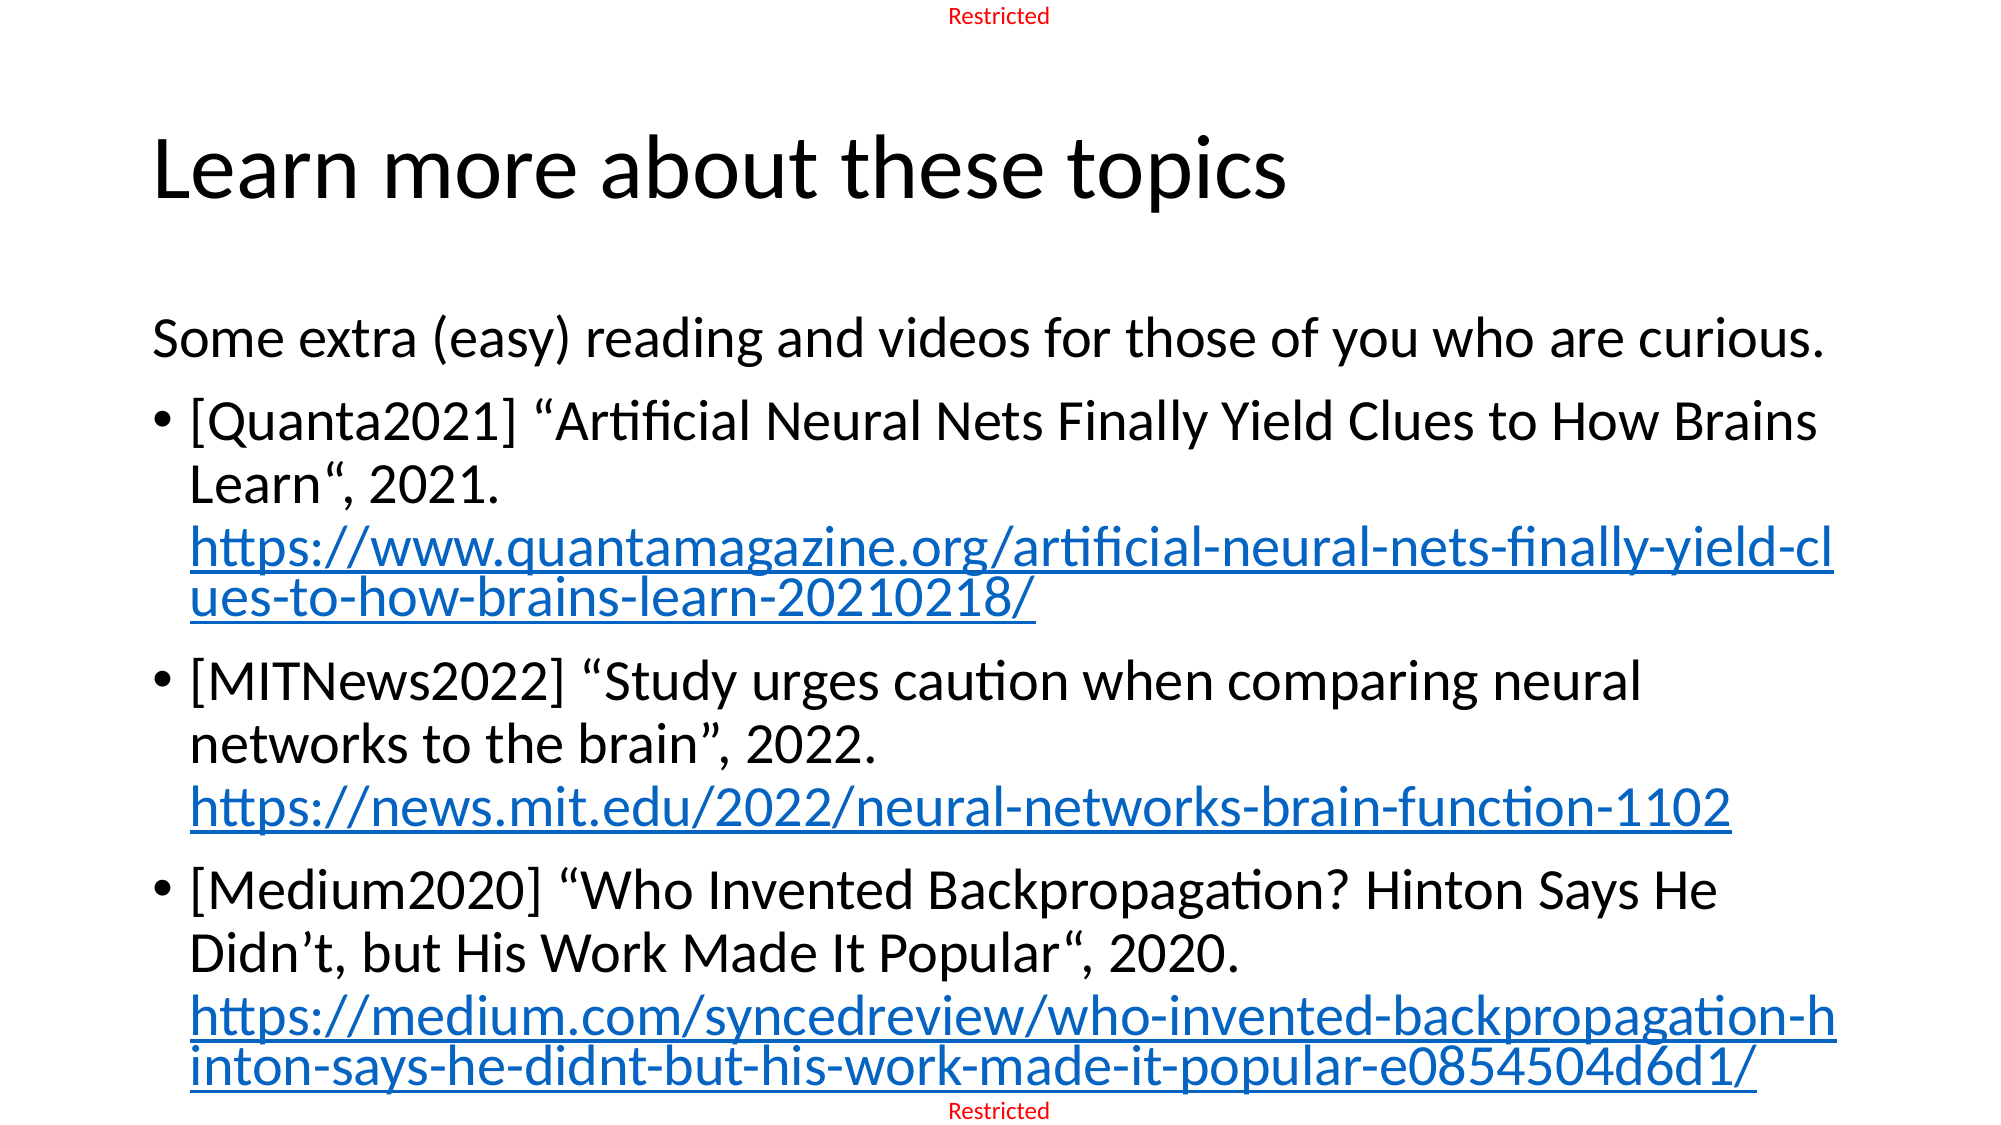

# Learn more about these topics
Some extra (easy) reading and videos for those of you who are curious.
[Quanta2021] “Artificial Neural Nets Finally Yield Clues to How Brains Learn“, 2021.
https://www.quantamagazine.org/artificial-neural-nets-finally-yield-clues-to-how-brains-learn-20210218/
[MITNews2022] “Study urges caution when comparing neural networks to the brain”, 2022.
https://news.mit.edu/2022/neural-networks-brain-function-1102
[Medium2020] “Who Invented Backpropagation? Hinton Says He Didn’t, but His Work Made It Popular“, 2020.
https://medium.com/syncedreview/who-invented-backpropagation-hinton-says-he-didnt-but-his-work-made-it-popular-e0854504d6d1/